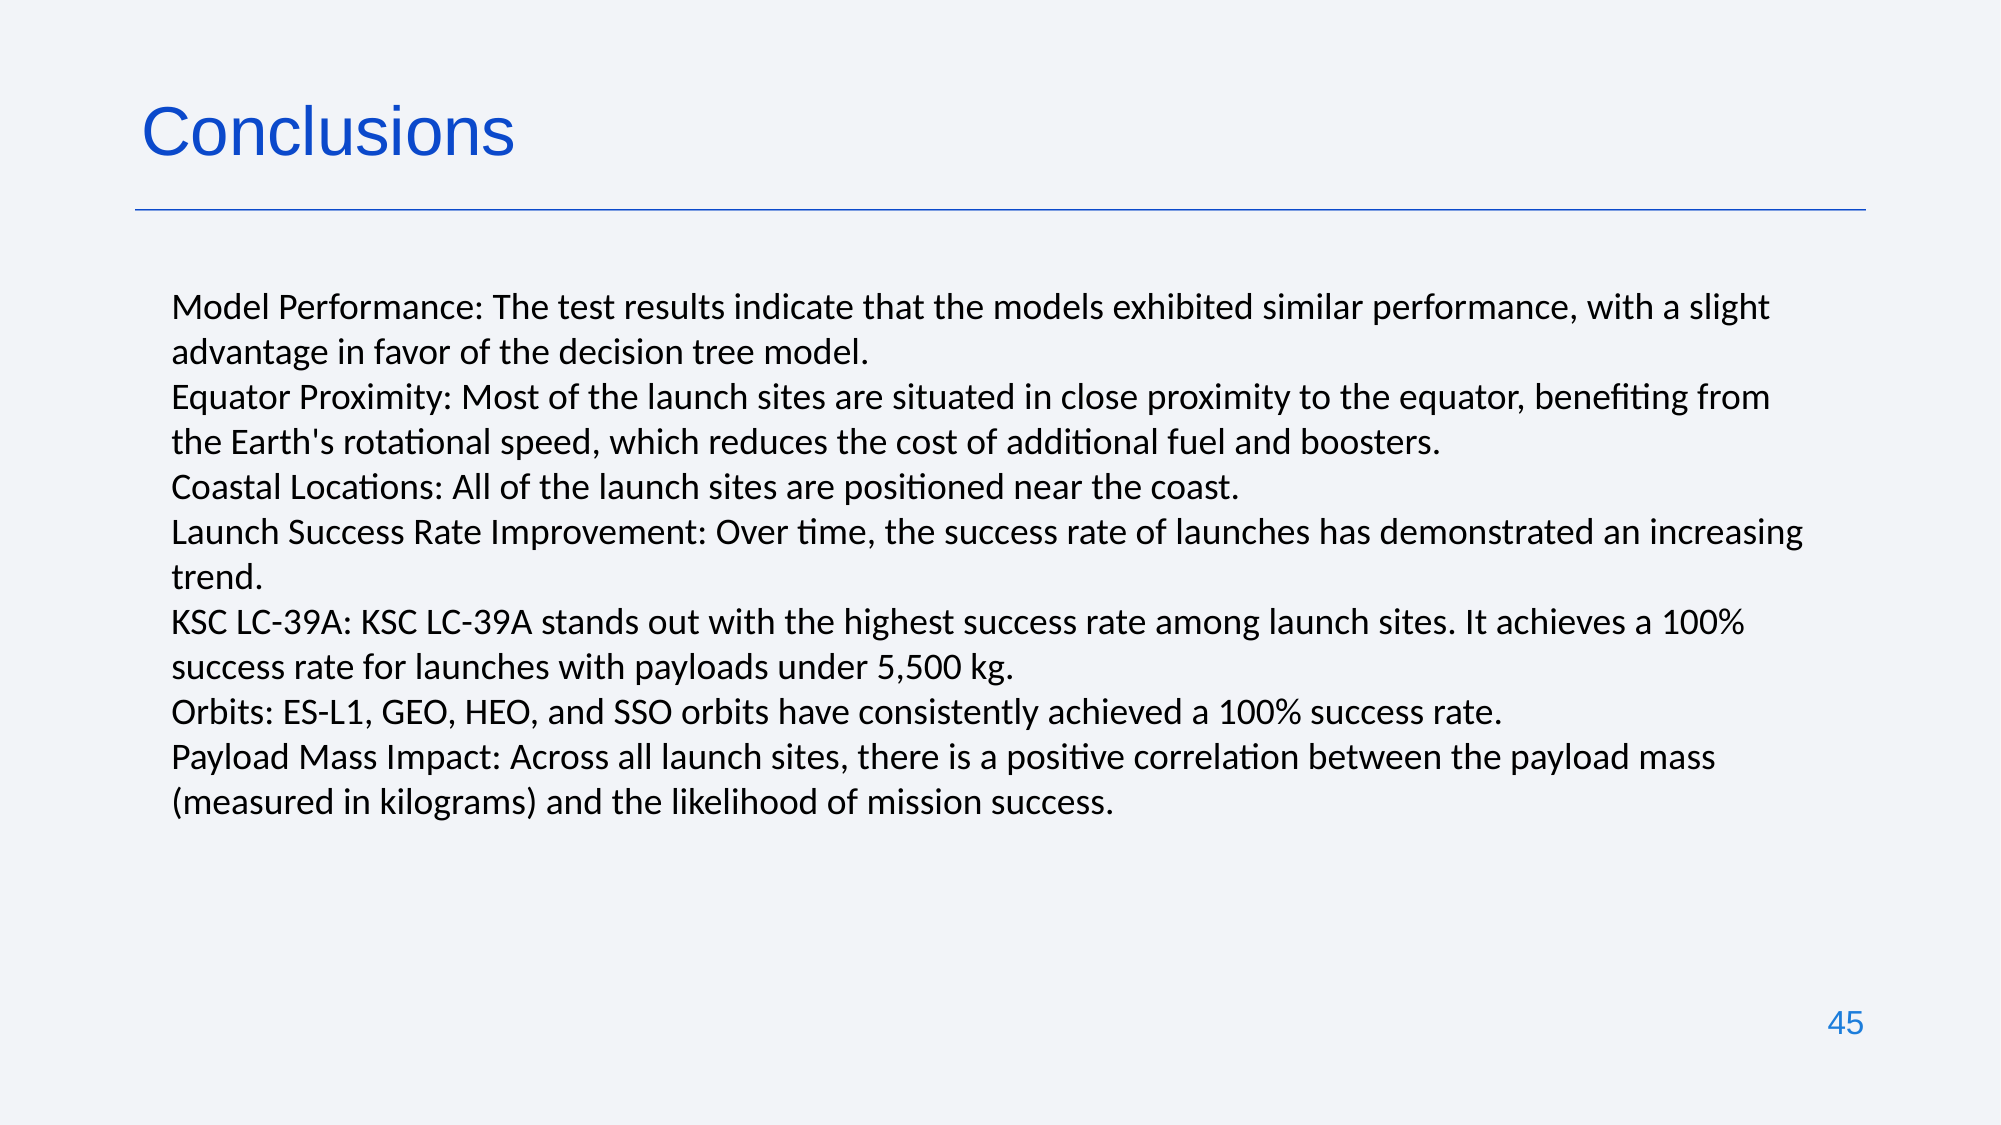

Conclusions
Model Performance: The test results indicate that the models exhibited similar performance, with a slight advantage in favor of the decision tree model.
Equator Proximity: Most of the launch sites are situated in close proximity to the equator, benefiting from the Earth's rotational speed, which reduces the cost of additional fuel and boosters.
Coastal Locations: All of the launch sites are positioned near the coast.
Launch Success Rate Improvement: Over time, the success rate of launches has demonstrated an increasing trend.
KSC LC-39A: KSC LC-39A stands out with the highest success rate among launch sites. It achieves a 100% success rate for launches with payloads under 5,500 kg.
Orbits: ES-L1, GEO, HEO, and SSO orbits have consistently achieved a 100% success rate.
Payload Mass Impact: Across all launch sites, there is a positive correlation between the payload mass (measured in kilograms) and the likelihood of mission success.

45